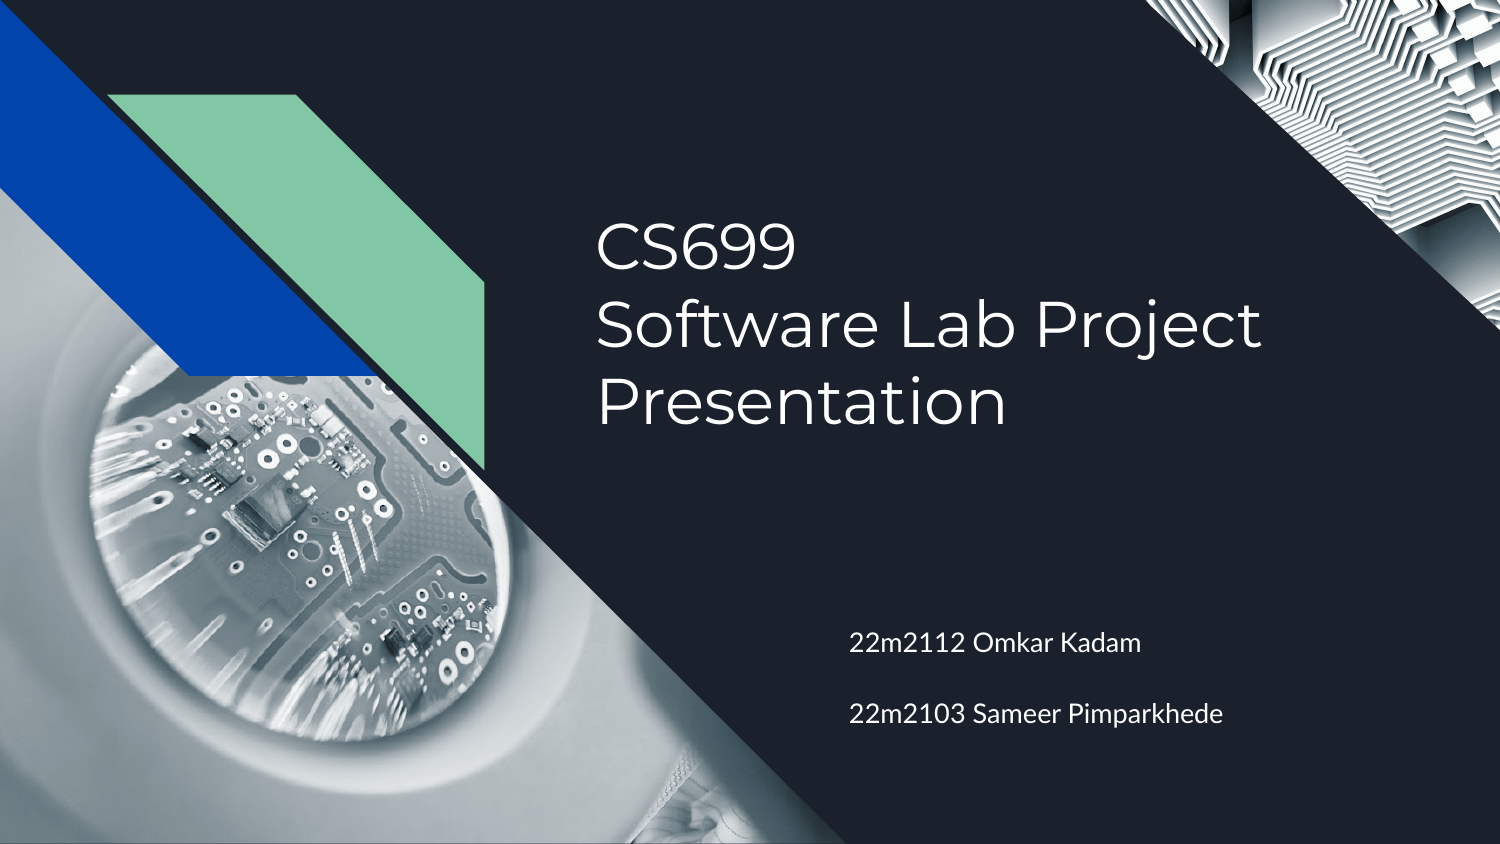

# CS699
Software Lab Project Presentation
22m2112 Omkar Kadam
22m2103 Sameer Pimparkhede